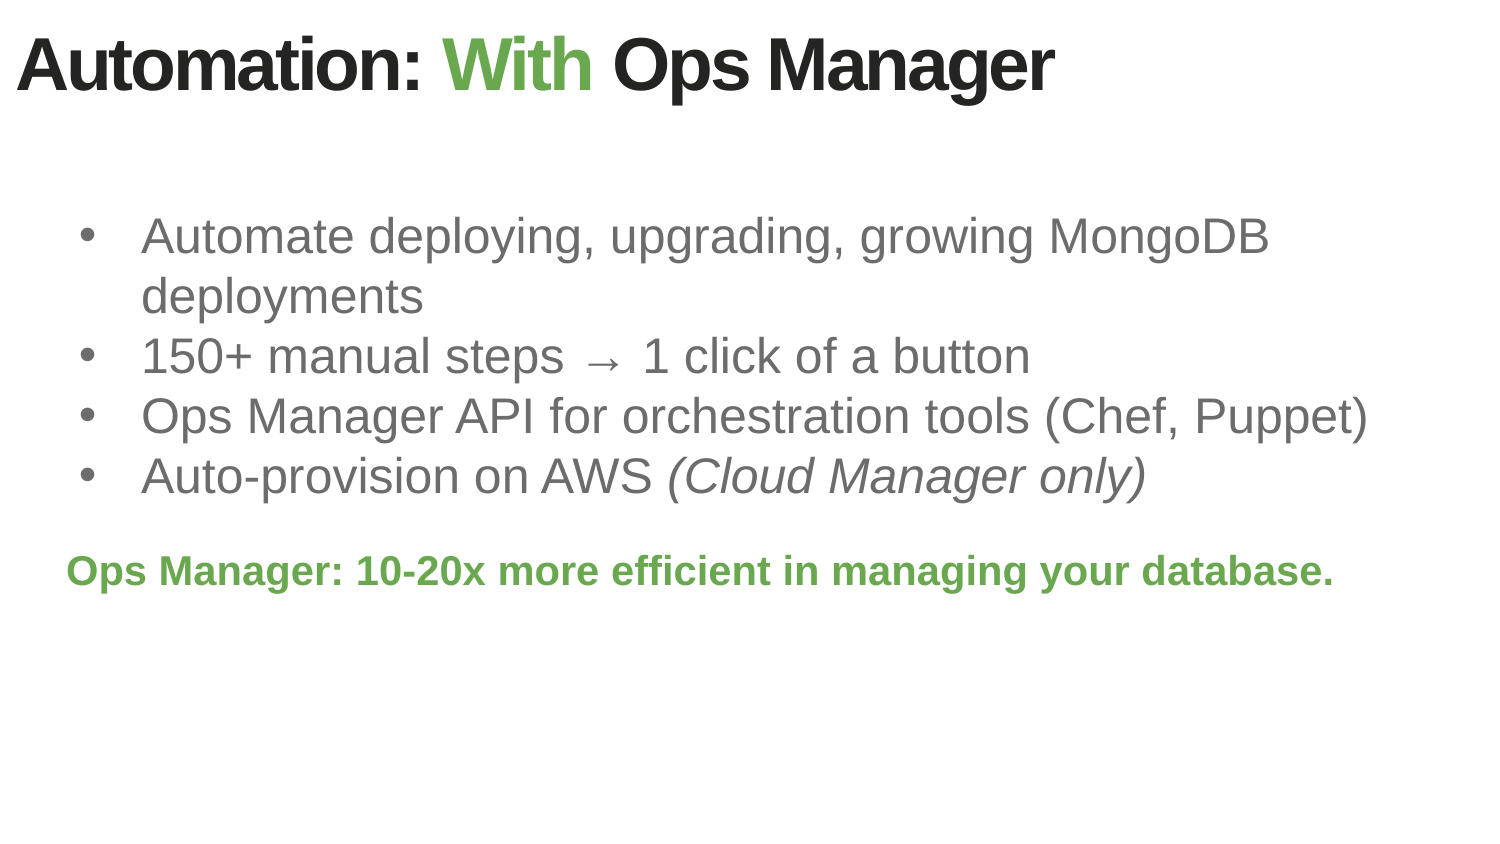

# Automation: With Ops Manager
Automate deploying, upgrading, growing MongoDB deployments
150+ manual steps → 1 click of a button
Ops Manager API for orchestration tools (Chef, Puppet)
Auto-provision on AWS (Cloud Manager only)

Ops Manager: 10-20x more efficient in managing your database.